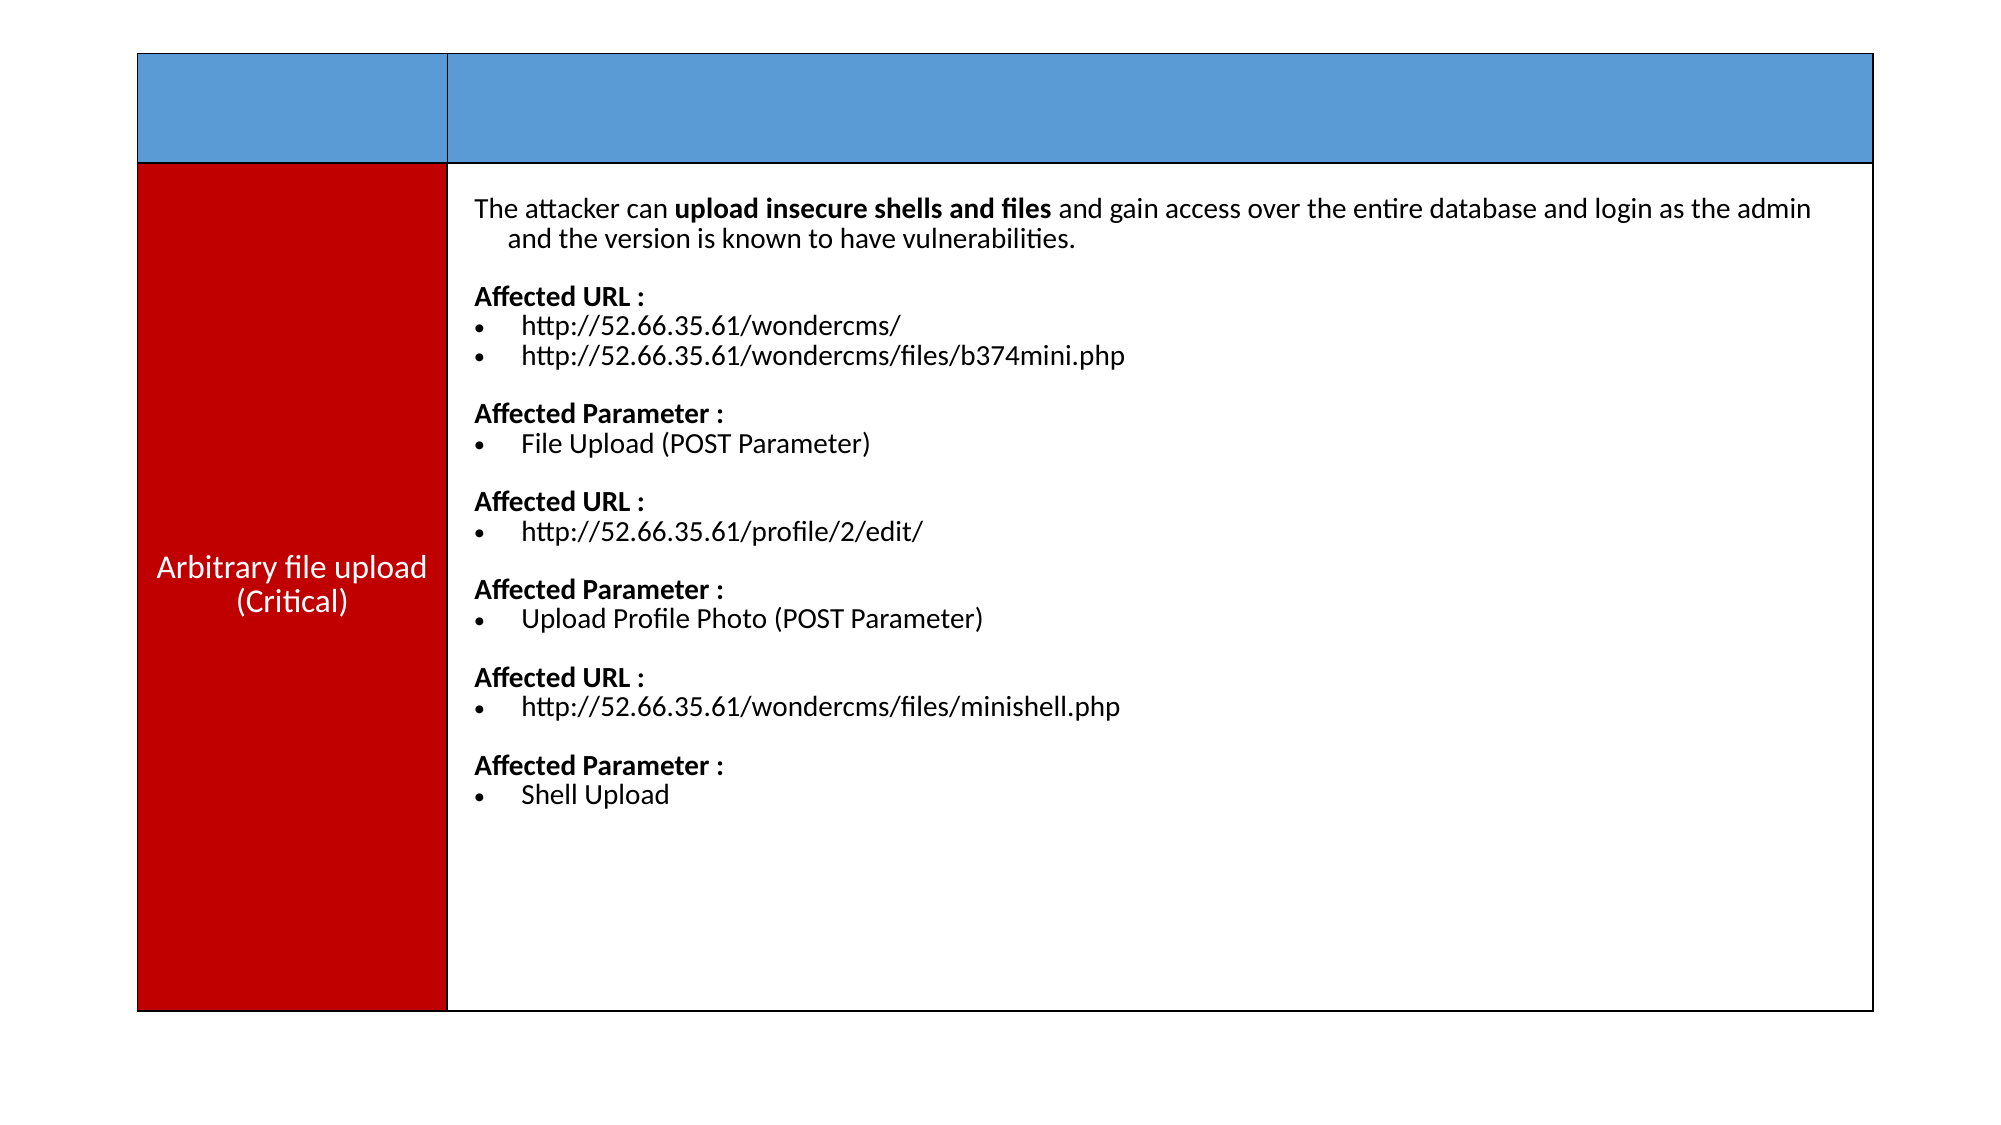

|  |  |
| --- | --- |
| Arbitrary file upload (Critical) | The attacker can upload insecure shells and files and gain access over the entire database and login as the admin and the version is known to have vulnerabilities. Affected URL : http://52.66.35.61/wondercms/ http://52.66.35.61/wondercms/files/b374mini.php Affected Parameter : File Upload (POST Parameter) Affected URL : http://52.66.35.61/profile/2/edit/ Affected Parameter : Upload Profile Photo (POST Parameter) Affected URL : http://52.66.35.61/wondercms/files/minishell.php Affected Parameter : Shell Upload |